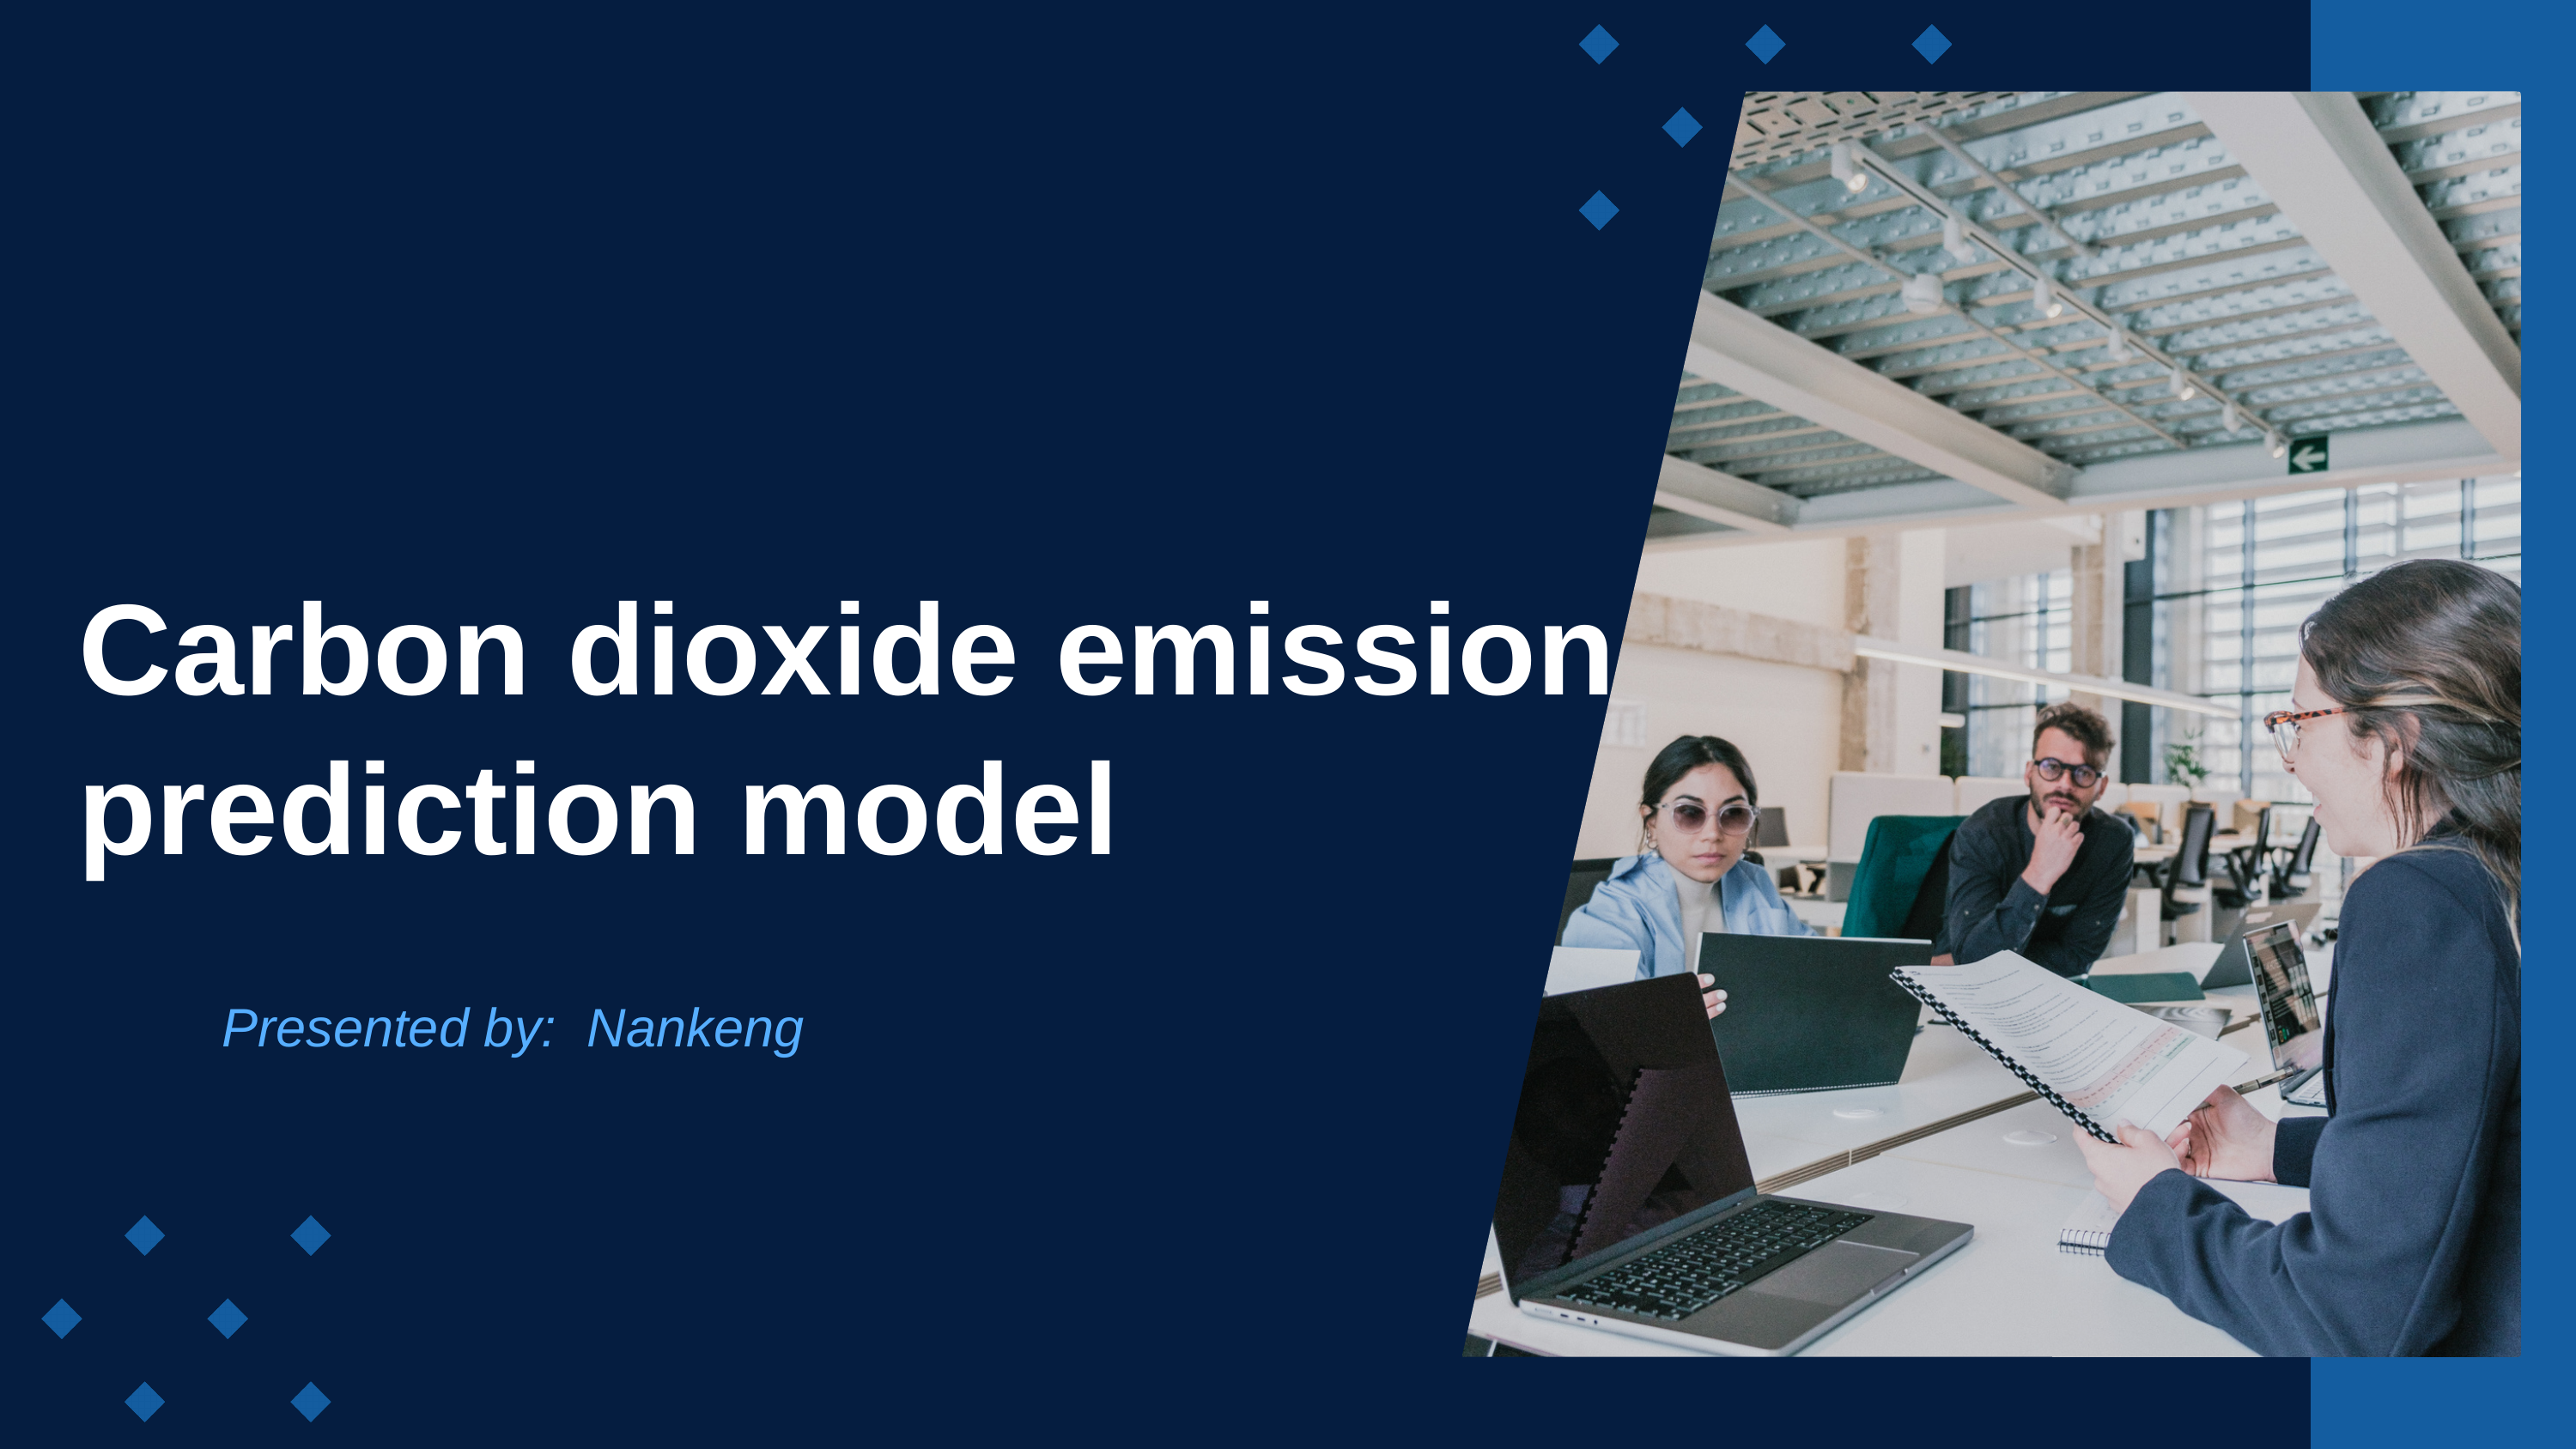

Carbon dioxide emission
prediction model

Presented by:  Nankeng